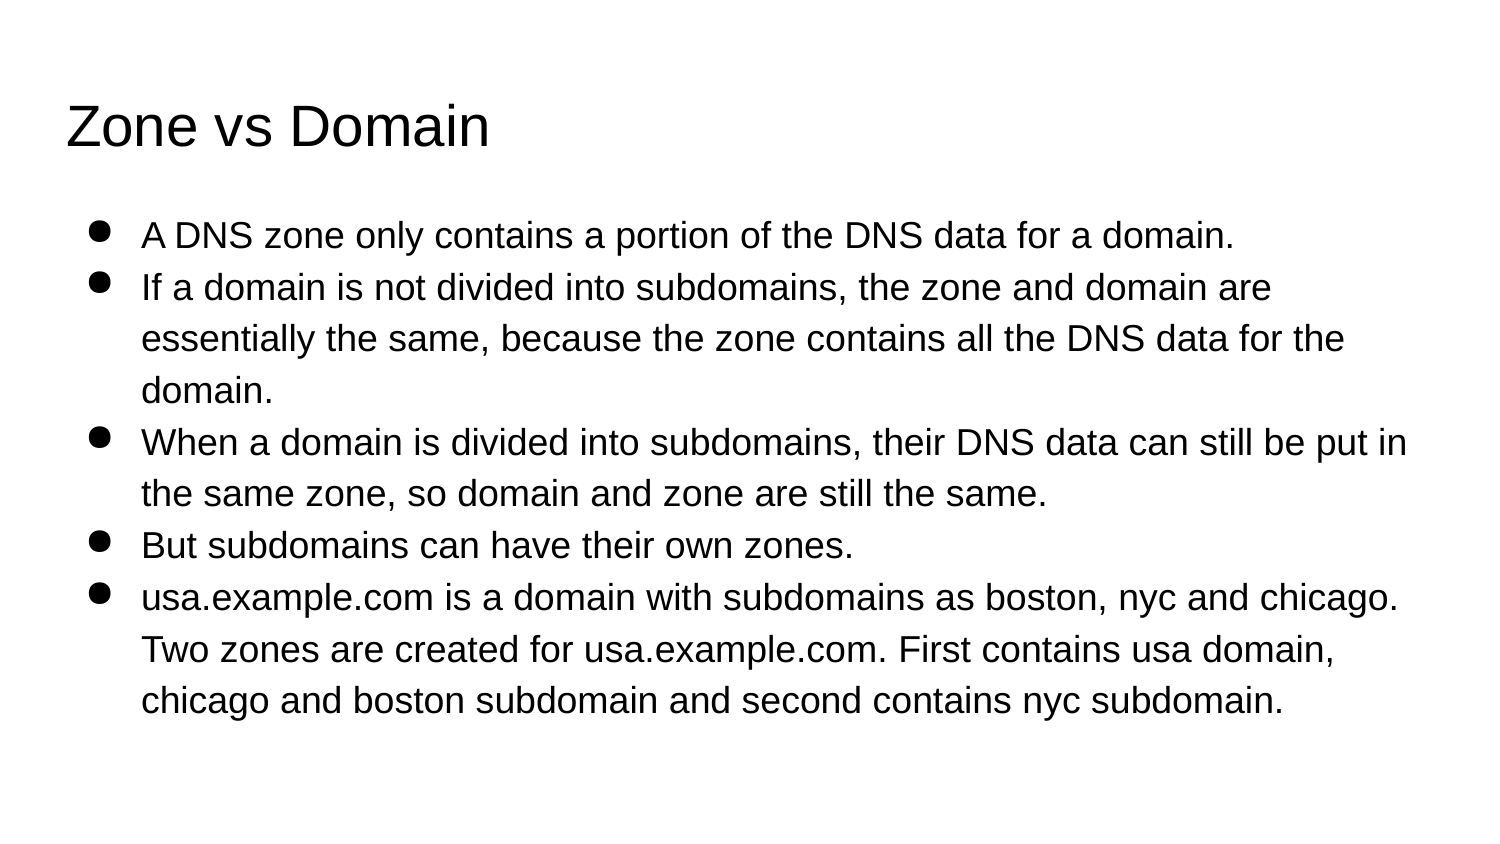

# Zone vs Domain
A DNS zone only contains a portion of the DNS data for a domain.
If a domain is not divided into subdomains, the zone and domain are essentially the same, because the zone contains all the DNS data for the domain.
When a domain is divided into subdomains, their DNS data can still be put in the same zone, so domain and zone are still the same.
But subdomains can have their own zones.
usa.example.com is a domain with subdomains as boston, nyc and chicago. Two zones are created for usa.example.com. First contains usa domain, chicago and boston subdomain and second contains nyc subdomain.